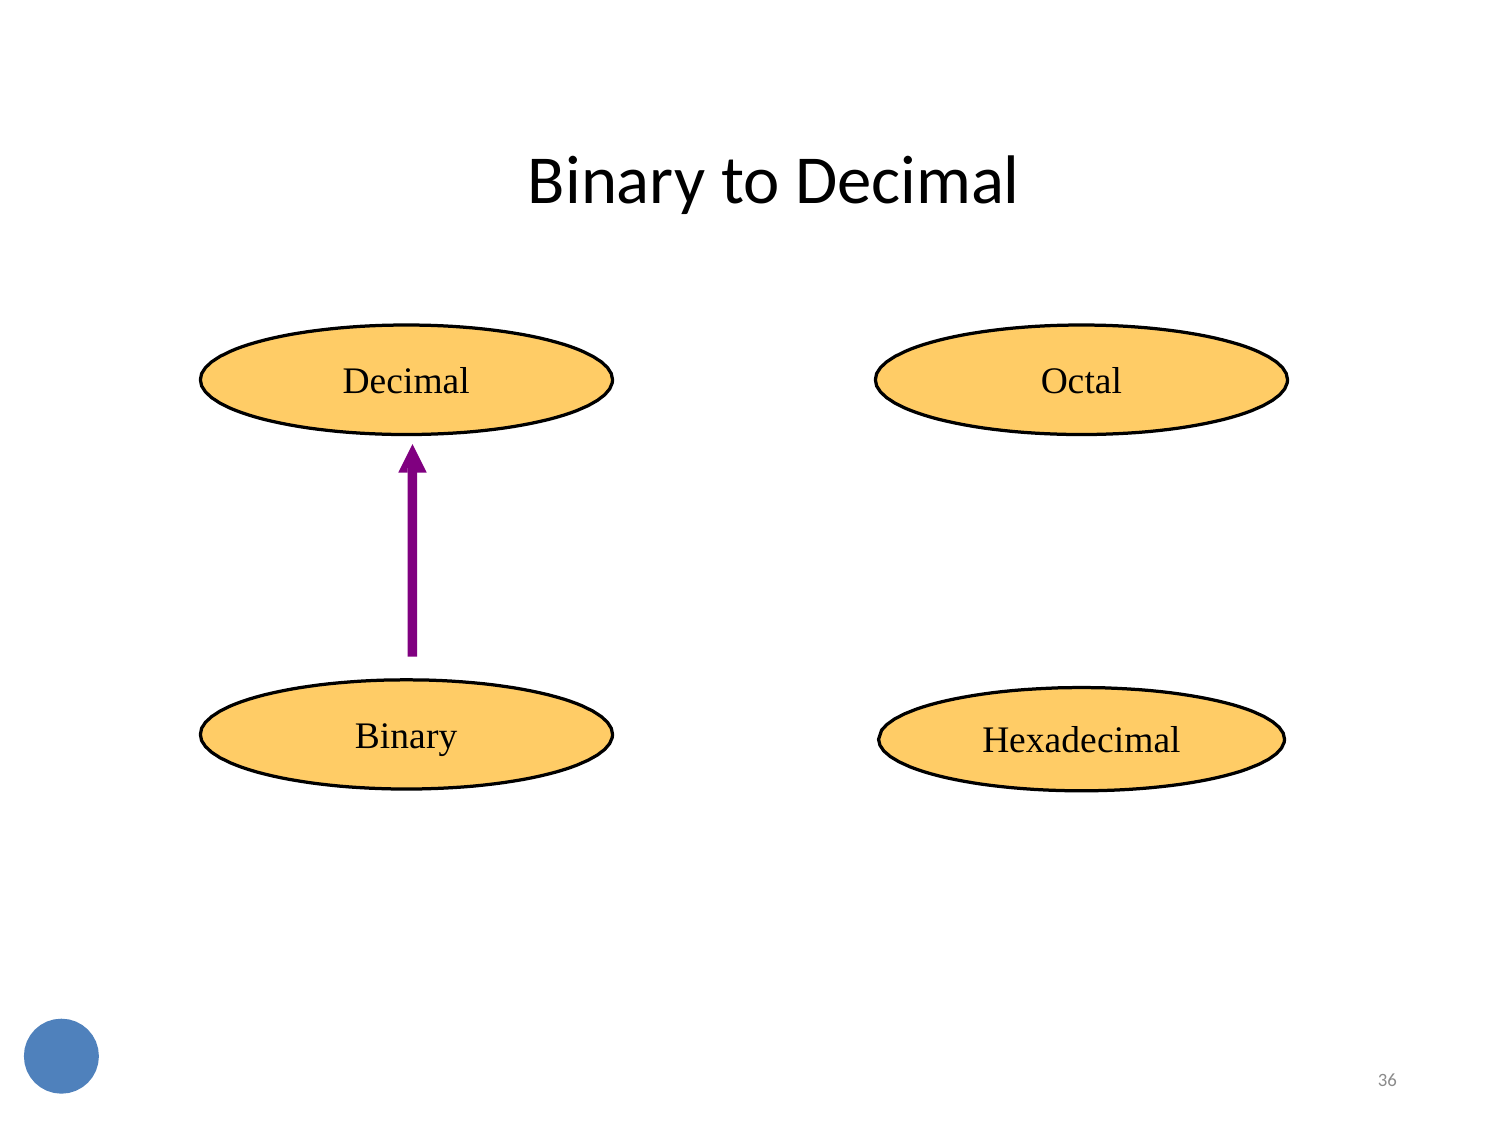

36
# Binary to Decimal

Decimal
Octal

Binary
Hexadecimal